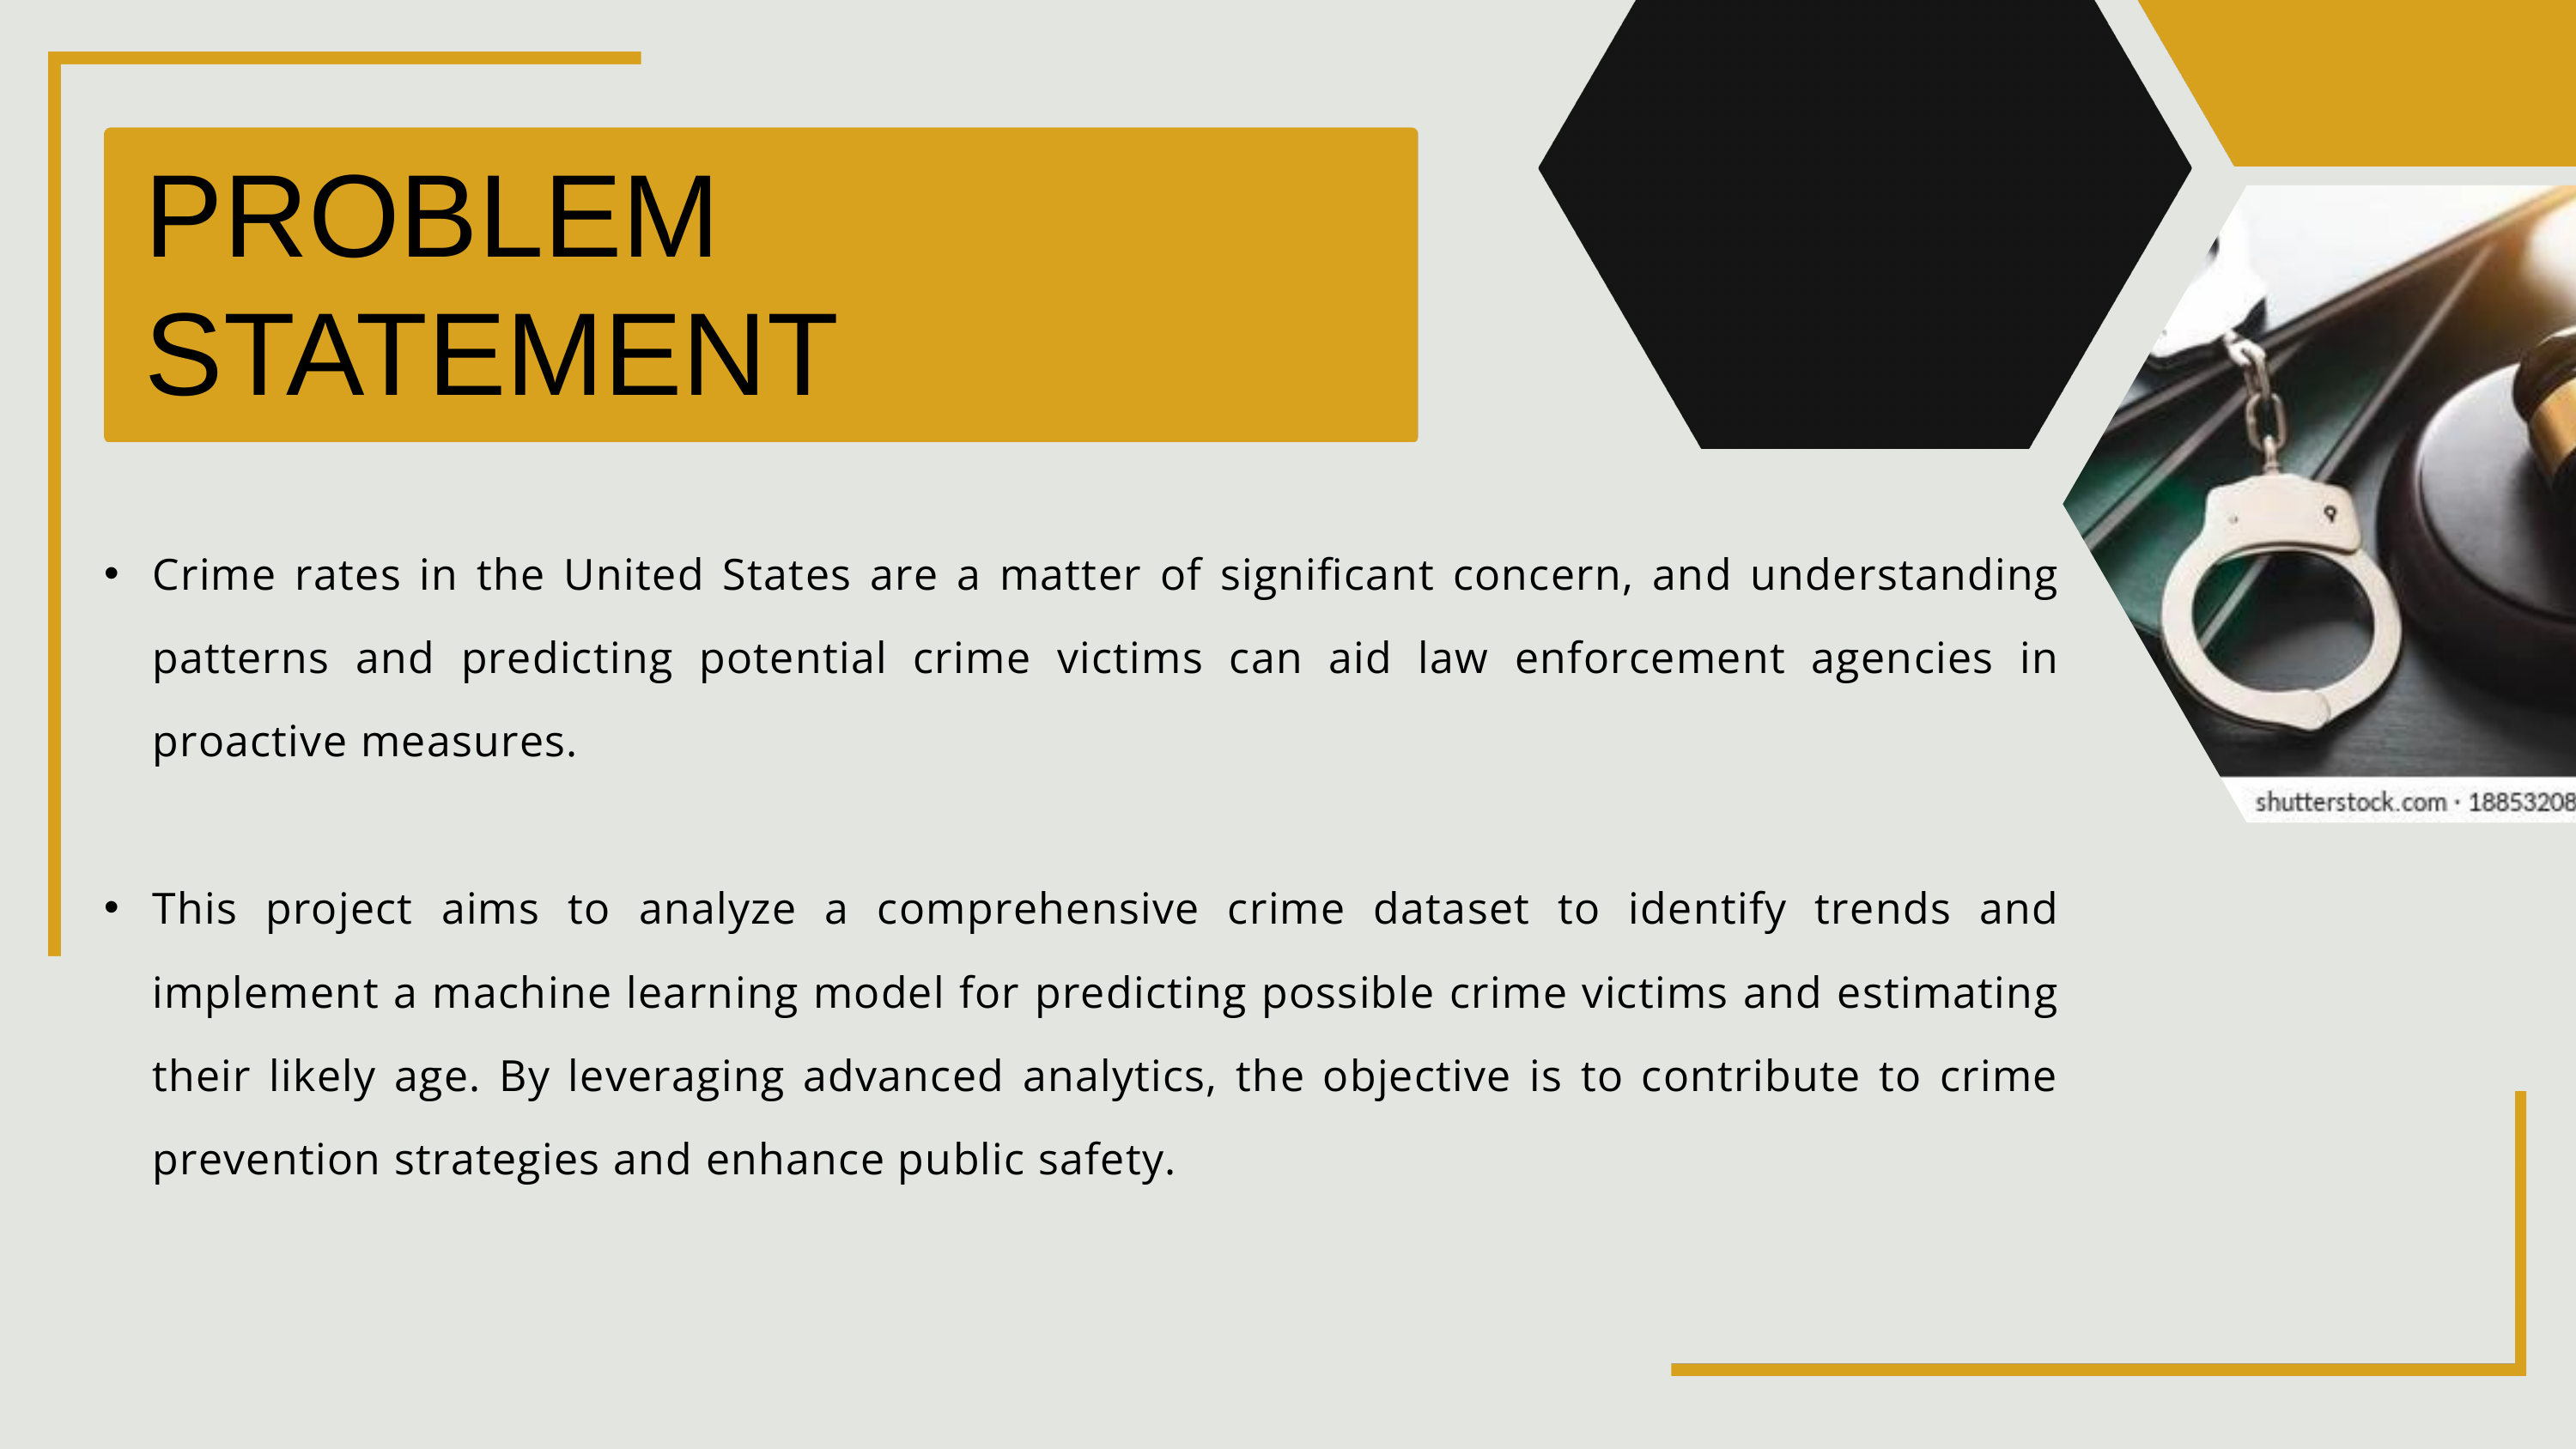

PROBLEM STATEMENT

Crime rates in the United States are a matter of significant concern, and understanding patterns and predicting potential crime victims can aid law enforcement agencies in proactive measures.

This project aims to analyze a comprehensive crime dataset to identify trends and implement a machine learning model for predicting possible crime victims and estimating their likely age. By leveraging advanced analytics, the objective is to contribute to crime prevention strategies and enhance public safety.